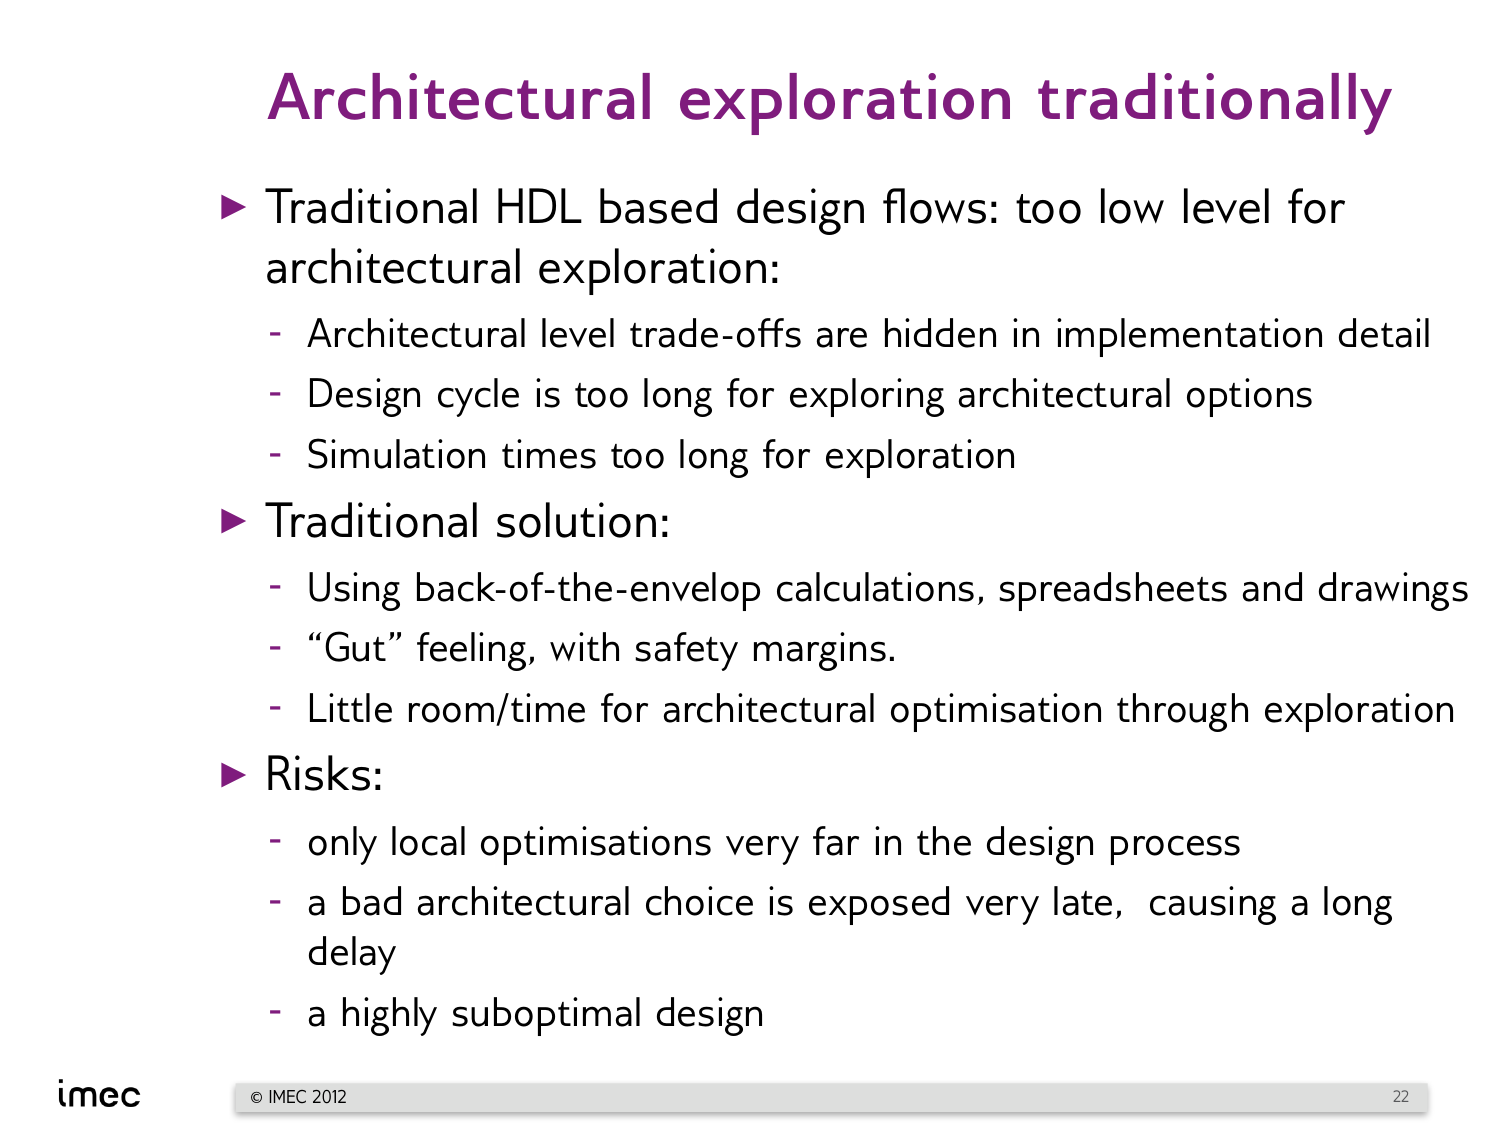

# Architectural exploration traditionally
Traditional HDL based design flows: too low level for architectural exploration:
Architectural level trade-offs are hidden in implementation detail
Design cycle is too long for exploring architectural options
Simulation times too long for exploration
Traditional solution:
Using back-of-the-envelop calculations, spreadsheets and drawings
“Gut” feeling, with safety margins.
Little room/time for architectural optimisation through exploration
Risks:
only local optimisations very far in the design process
a bad architectural choice is exposed very late,  causing a long delay
a highly suboptimal design